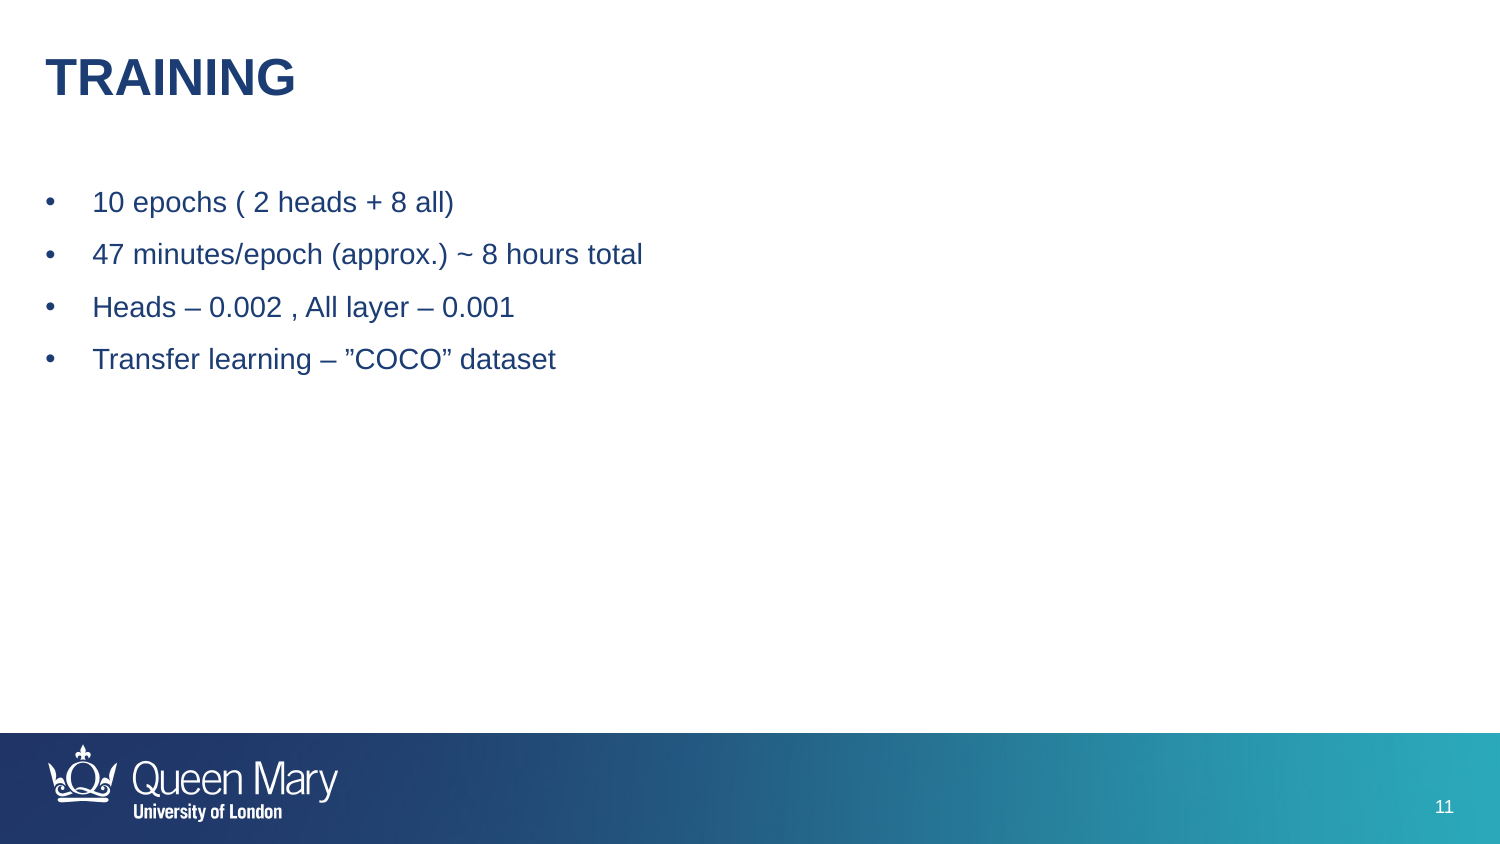

TRAINING
10 epochs ( 2 heads + 8 all)
47 minutes/epoch (approx.) ~ 8 hours total
Heads – 0.002 , All layer – 0.001
Transfer learning – ”COCO” dataset